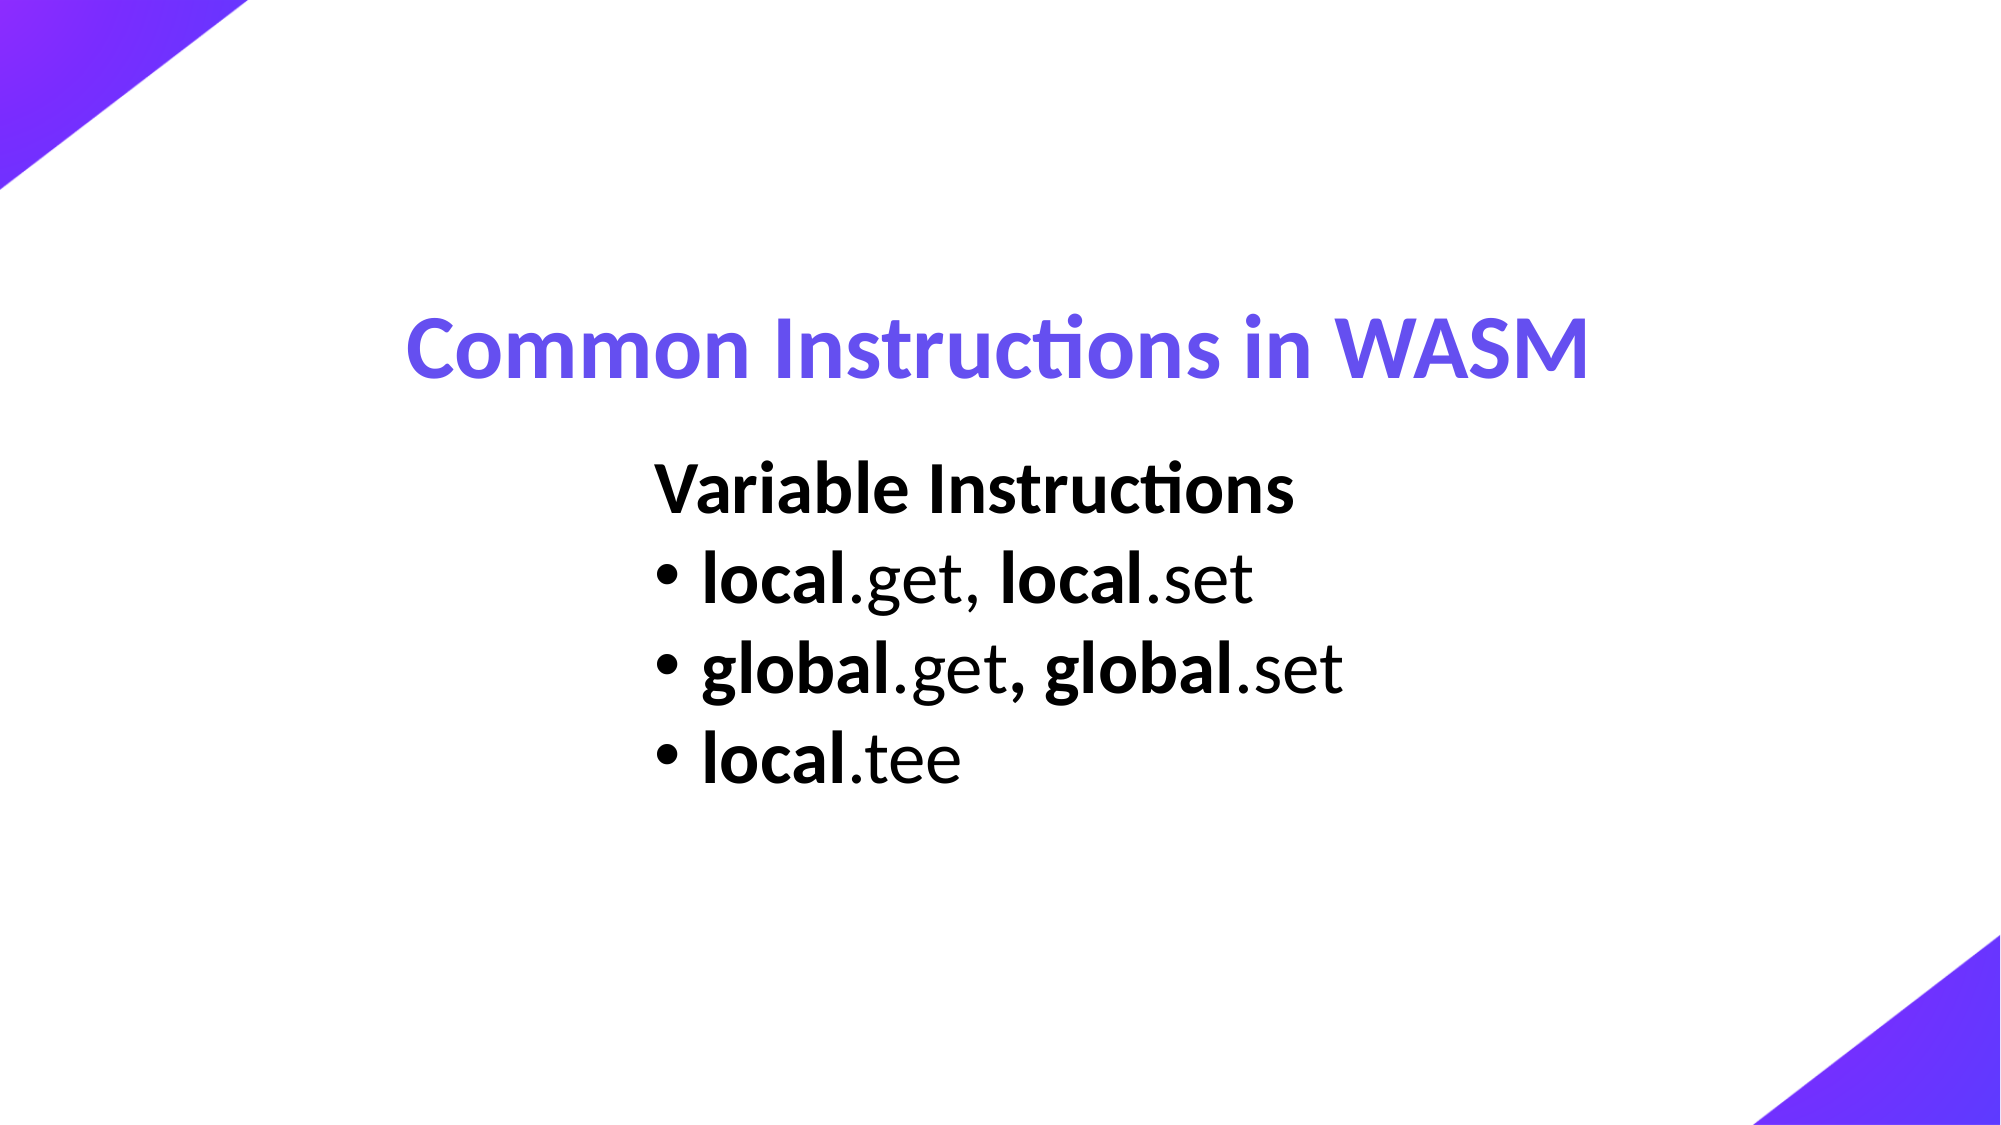

Common Instructions in WASM
Variable Instructions
local.get, local.set
global.get, global.set
local.tee